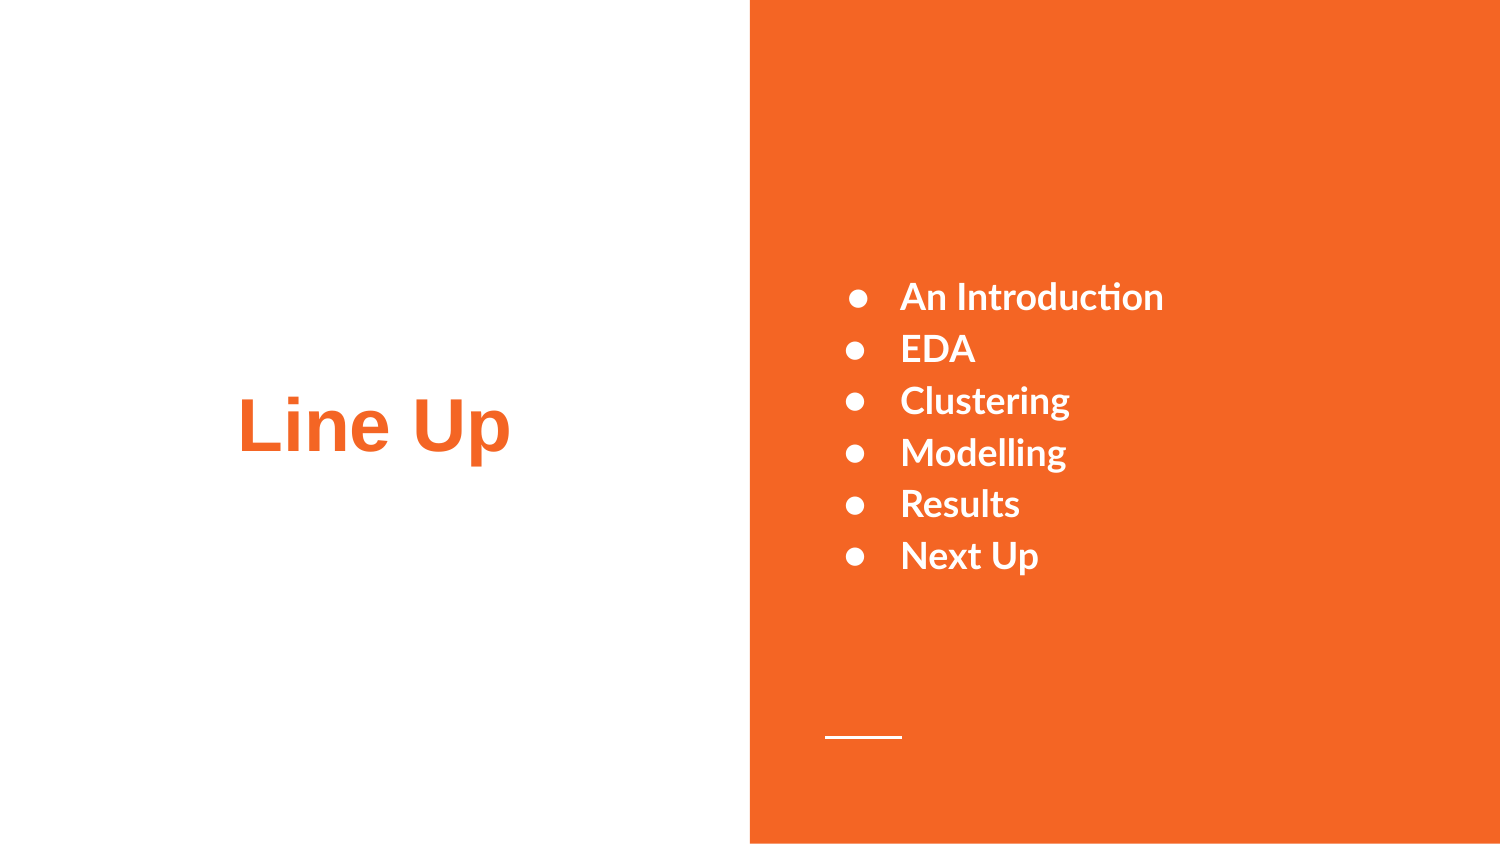

An Introduction
EDA
Clustering
Modelling
Results
Next Up
# Line Up